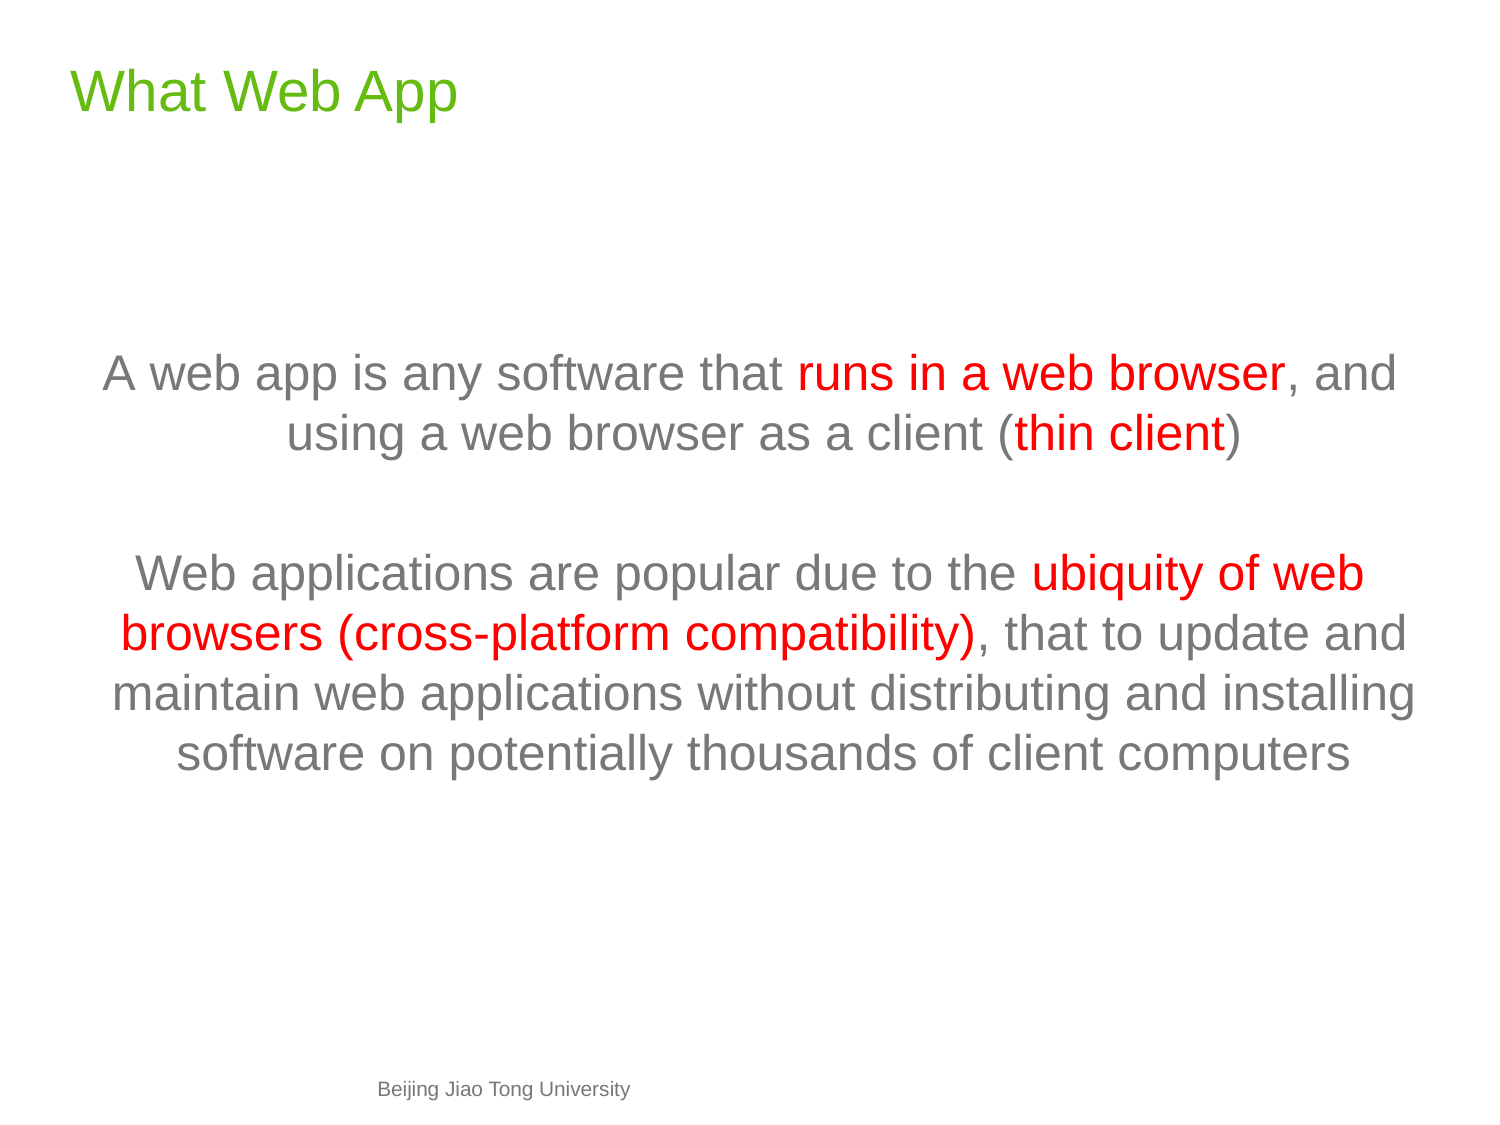

# What Web App

A web app is any software that runs in a web browser, and using a web browser as a client (thin client)

Web applications are popular due to the ubiquity of web browsers (cross-platform compatibility), that to update and maintain web applications without distributing and installing software on potentially thousands of client computers
Beijing Jiao Tong University